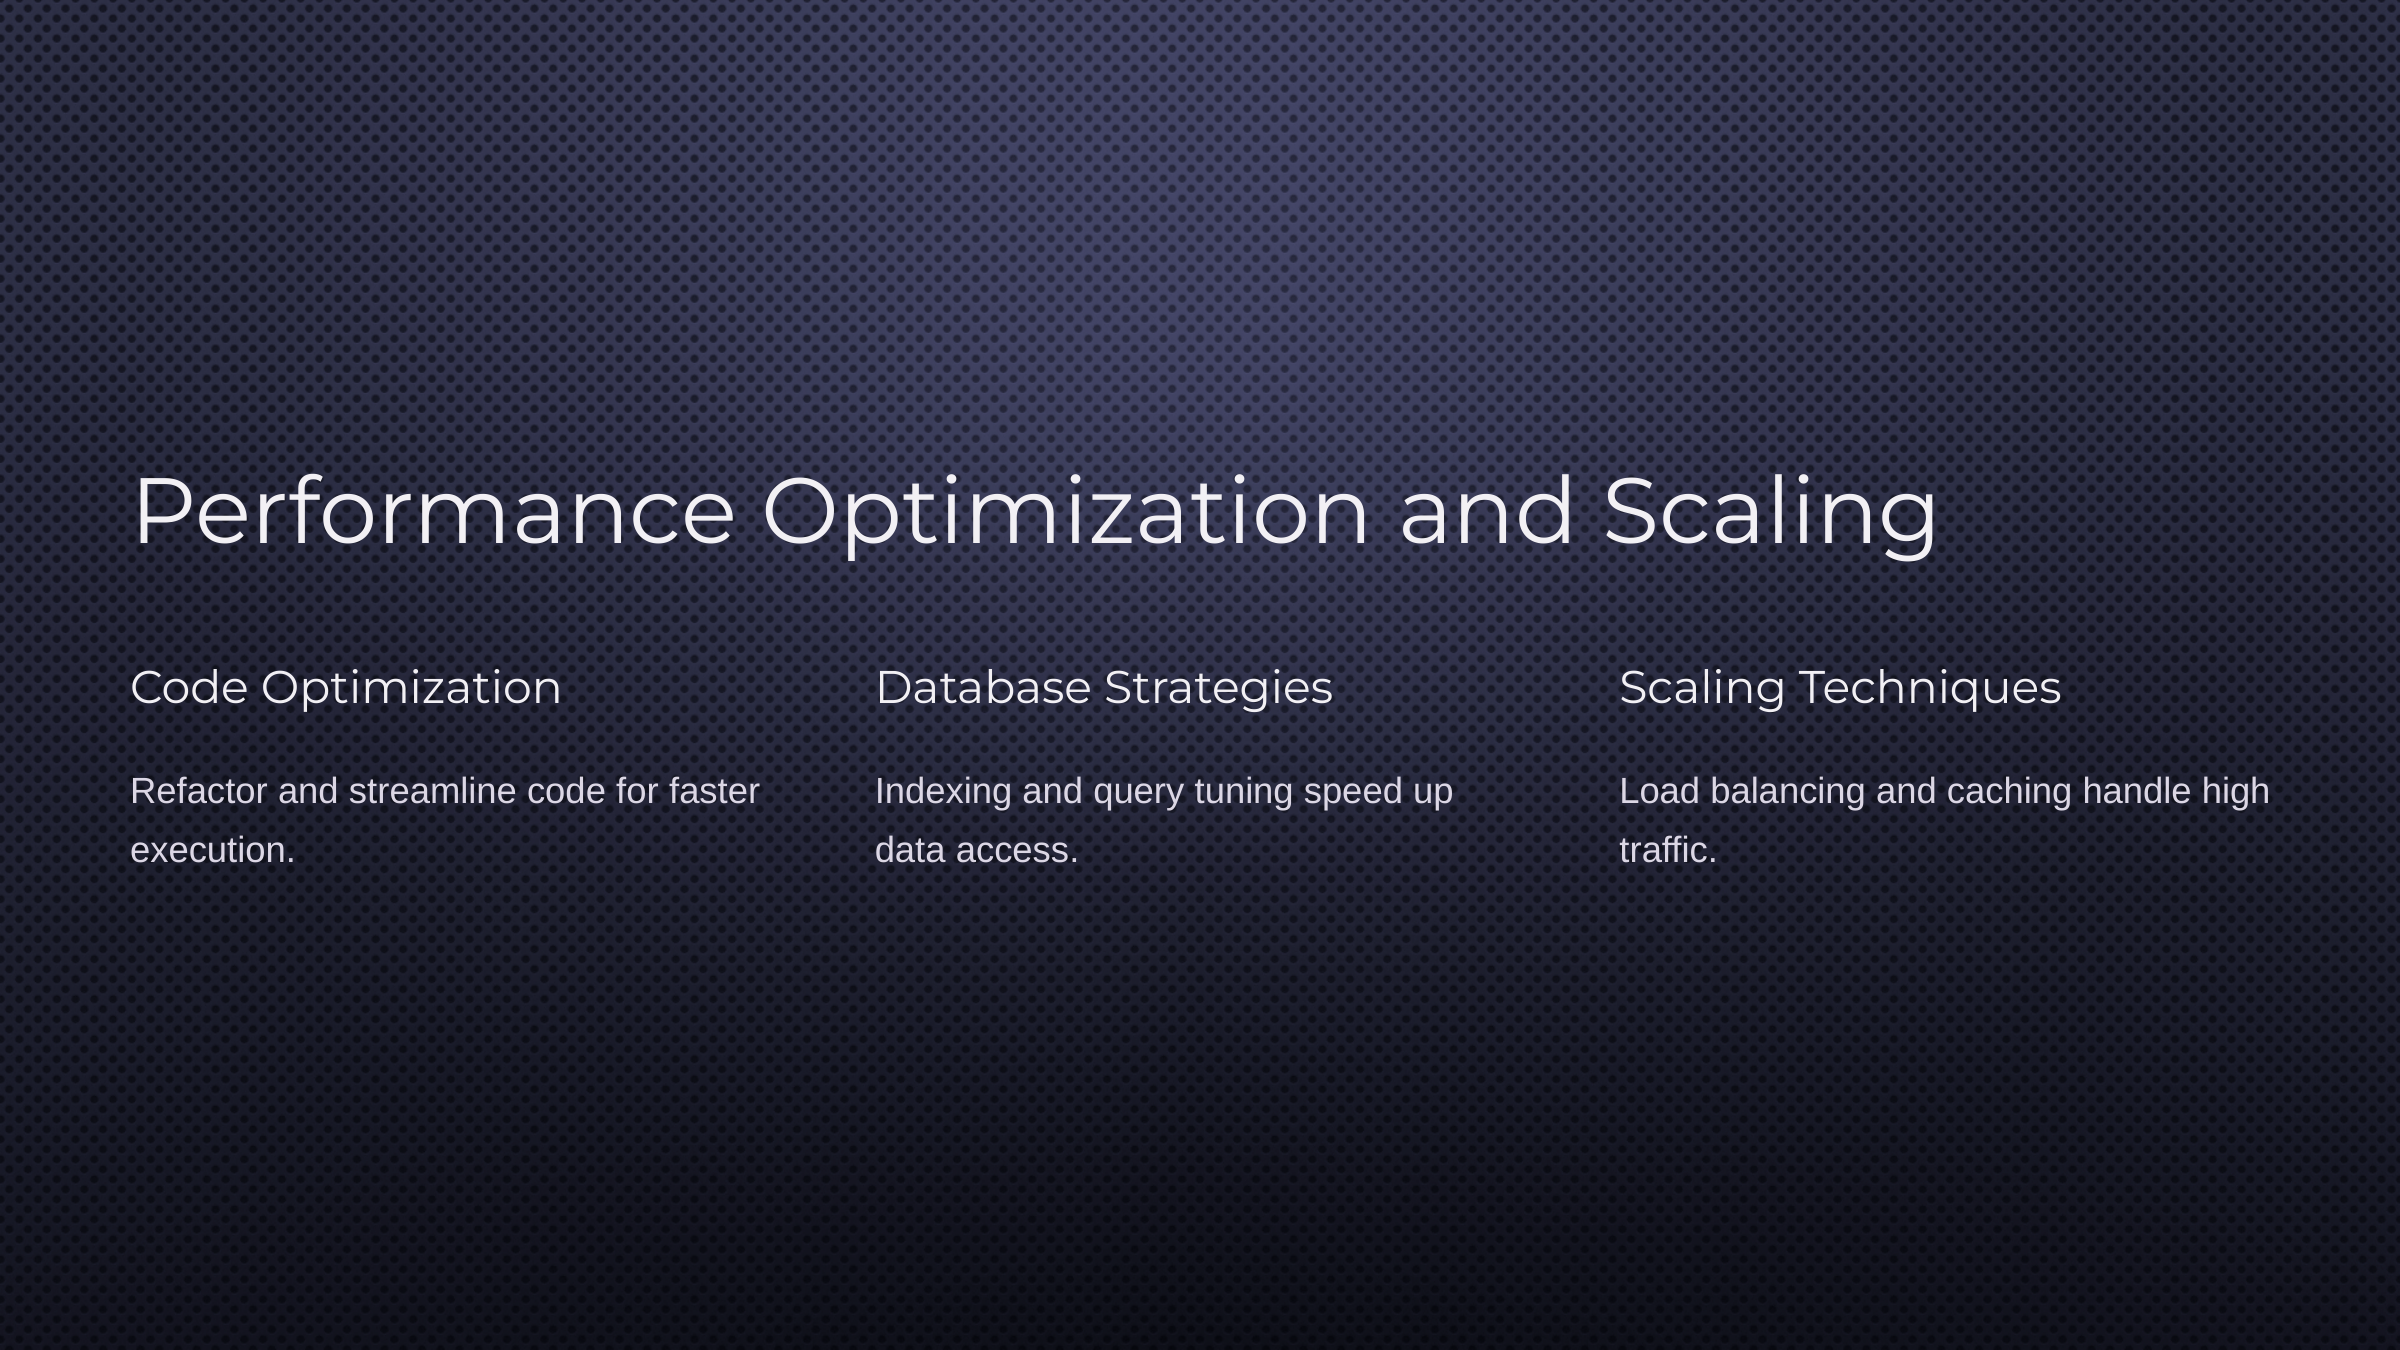

Performance Optimization and Scaling
Code Optimization
Database Strategies
Scaling Techniques
Refactor and streamline code for faster execution.
Indexing and query tuning speed up data access.
Load balancing and caching handle high traffic.